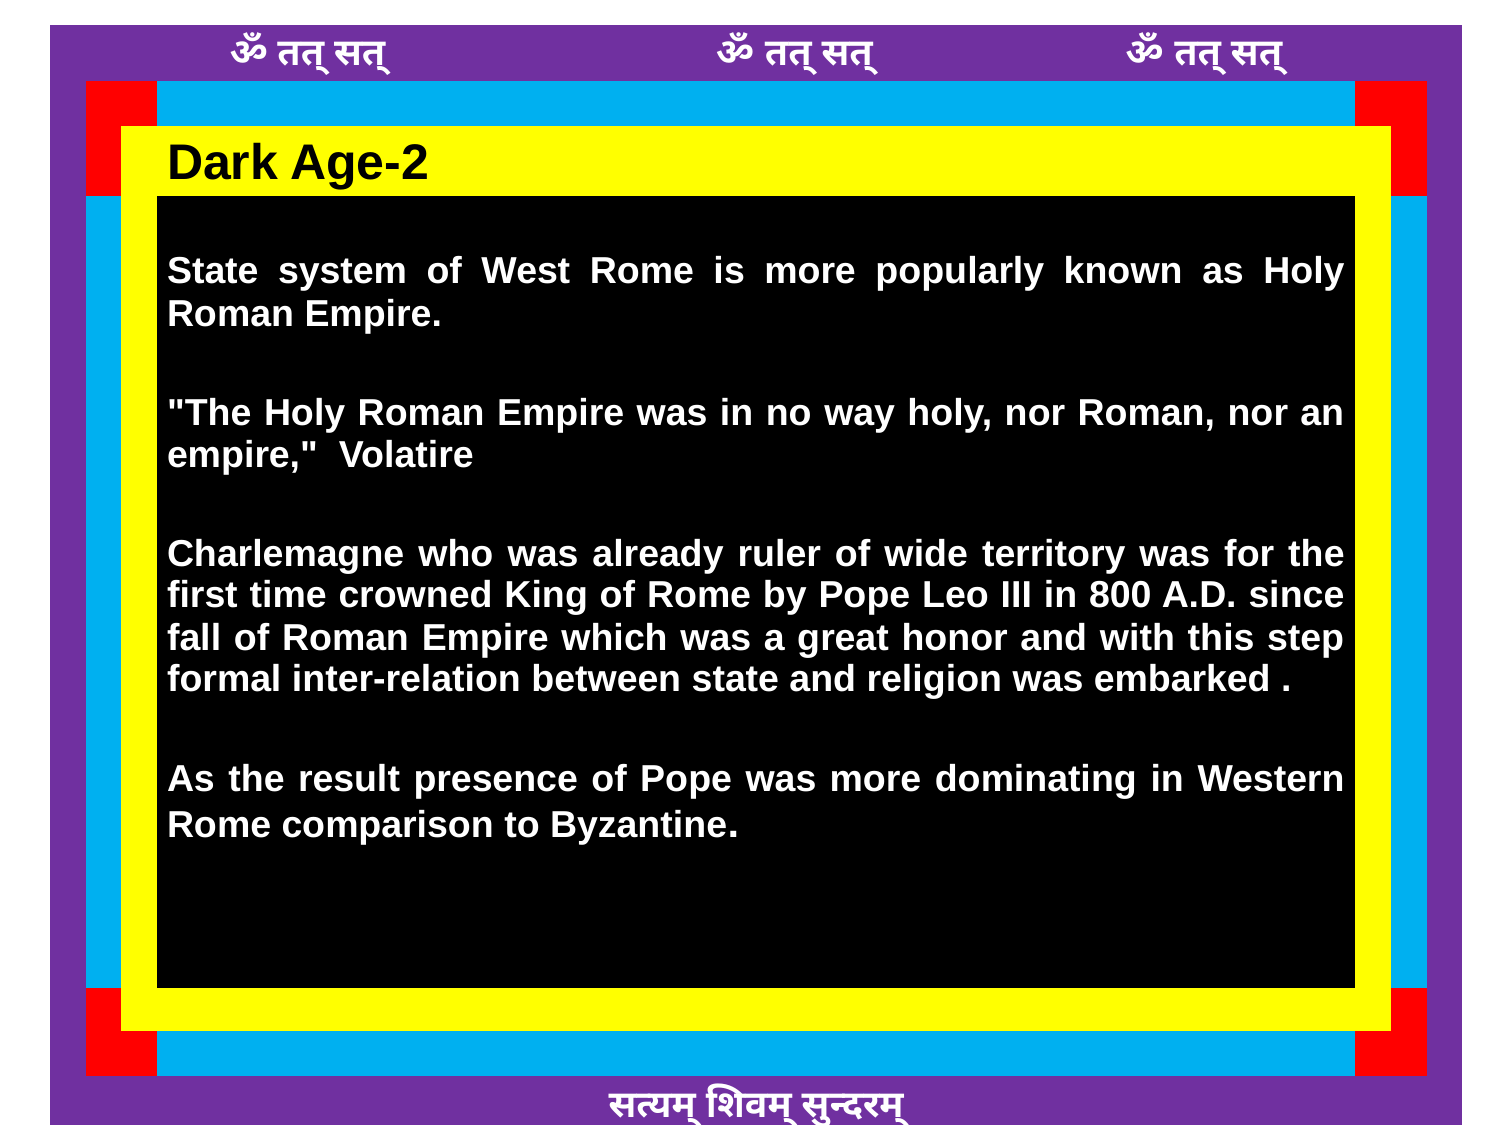

|  |  |  | ॐ तत् सत् ॐ तत् सत् ॐ तत् सत् |  |  |  |
| --- | --- | --- | --- | --- | --- | --- |
|  |  |  |  |  |  |  |
|  |  |  | Dark Age-2 |  |  |  |
|  |  |  | State system of West Rome is more popularly known as Holy Roman Empire. "The Holy Roman Empire was in no way holy, nor Roman, nor an empire," Volatire Charlemagne who was already ruler of wide territory was for the first time crowned King of Rome by Pope Leo III in 800 A.D. since fall of Roman Empire which was a great honor and with this step formal inter-relation between state and religion was embarked . As the result presence of Pope was more dominating in Western Rome comparison to Byzantine. |  |  |  |
|  |  |  |  |  |  |  |
|  |  |  |  |  |  |  |
|  |  |  | सत्यम् शिवम् सुन्दरम् |  |  |  |
33